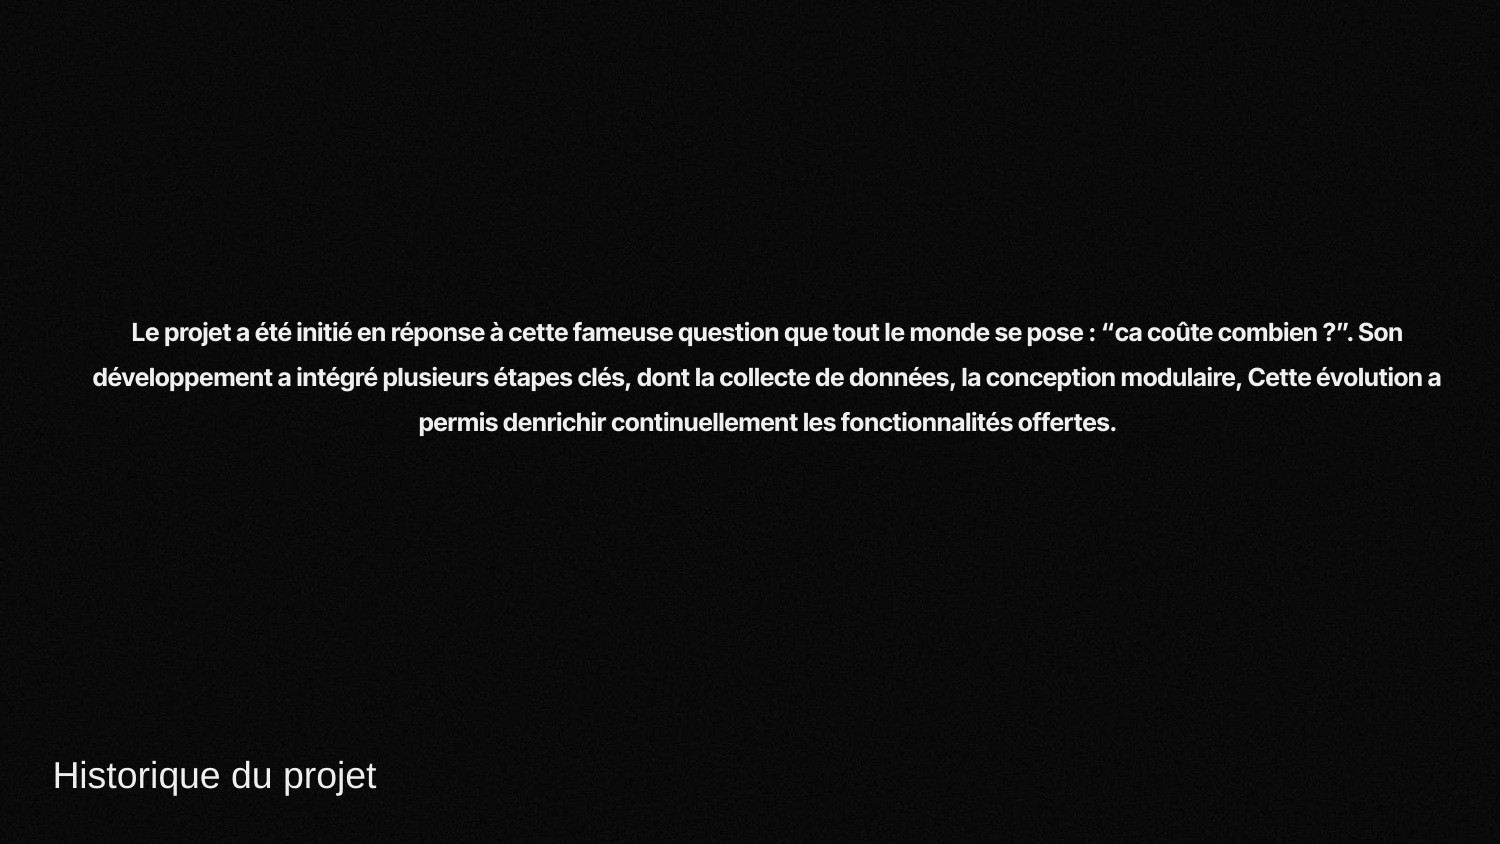

Le projet a été initié en réponse à cette fameuse question que tout le monde se pose : “ca coûte combien ?”. Son développement a intégré plusieurs étapes clés, dont la collecte de données, la conception modulaire, Cette évolution a permis denrichir continuellement les fonctionnalités offertes.
# Historique du projet